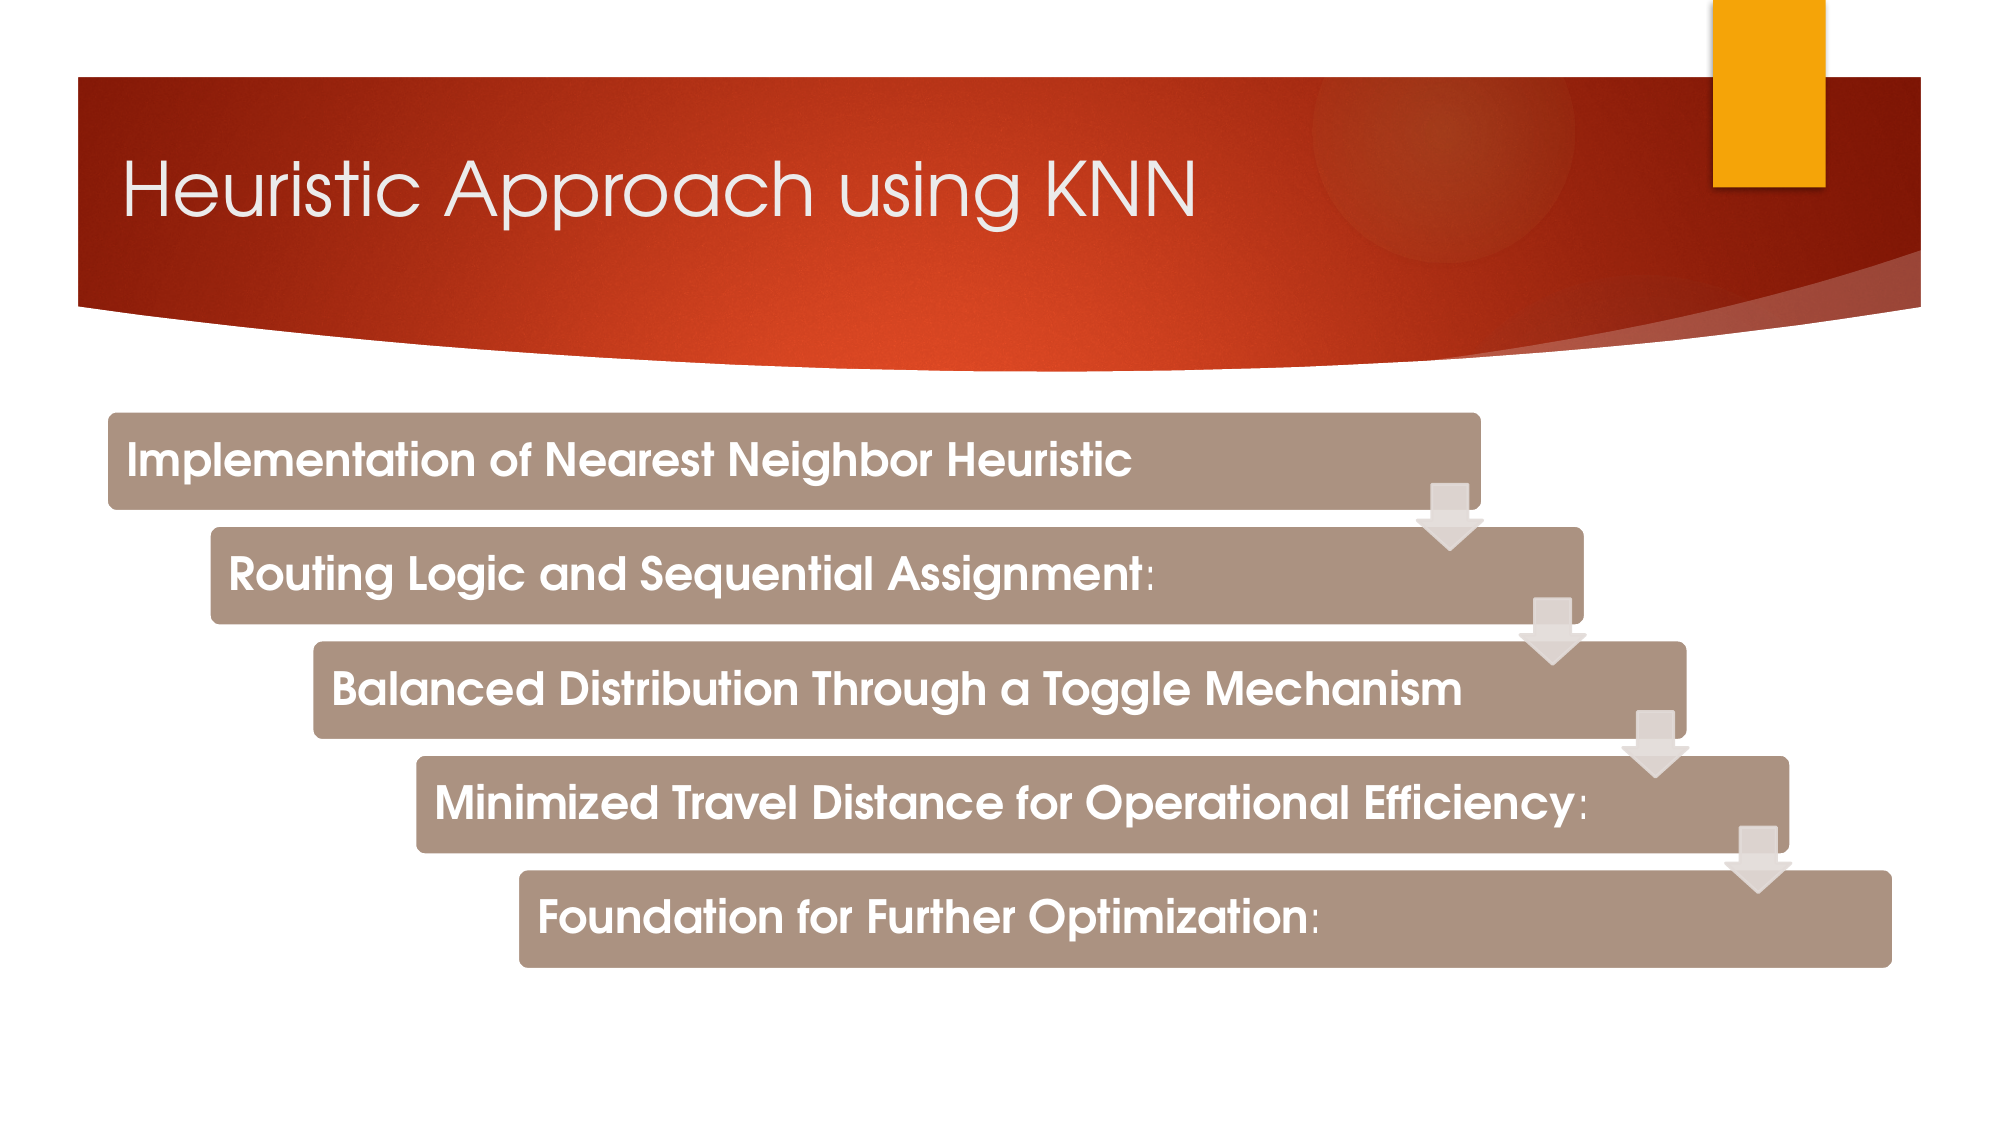

# Heuristic Approach using KNN
Implementation of Nearest Neighbor Heuristic
Routing Logic and Sequential Assignment:
Balanced Distribution Through a Toggle Mechanism
Minimized Travel Distance for Operational Efficiency:
Foundation for Further Optimization: